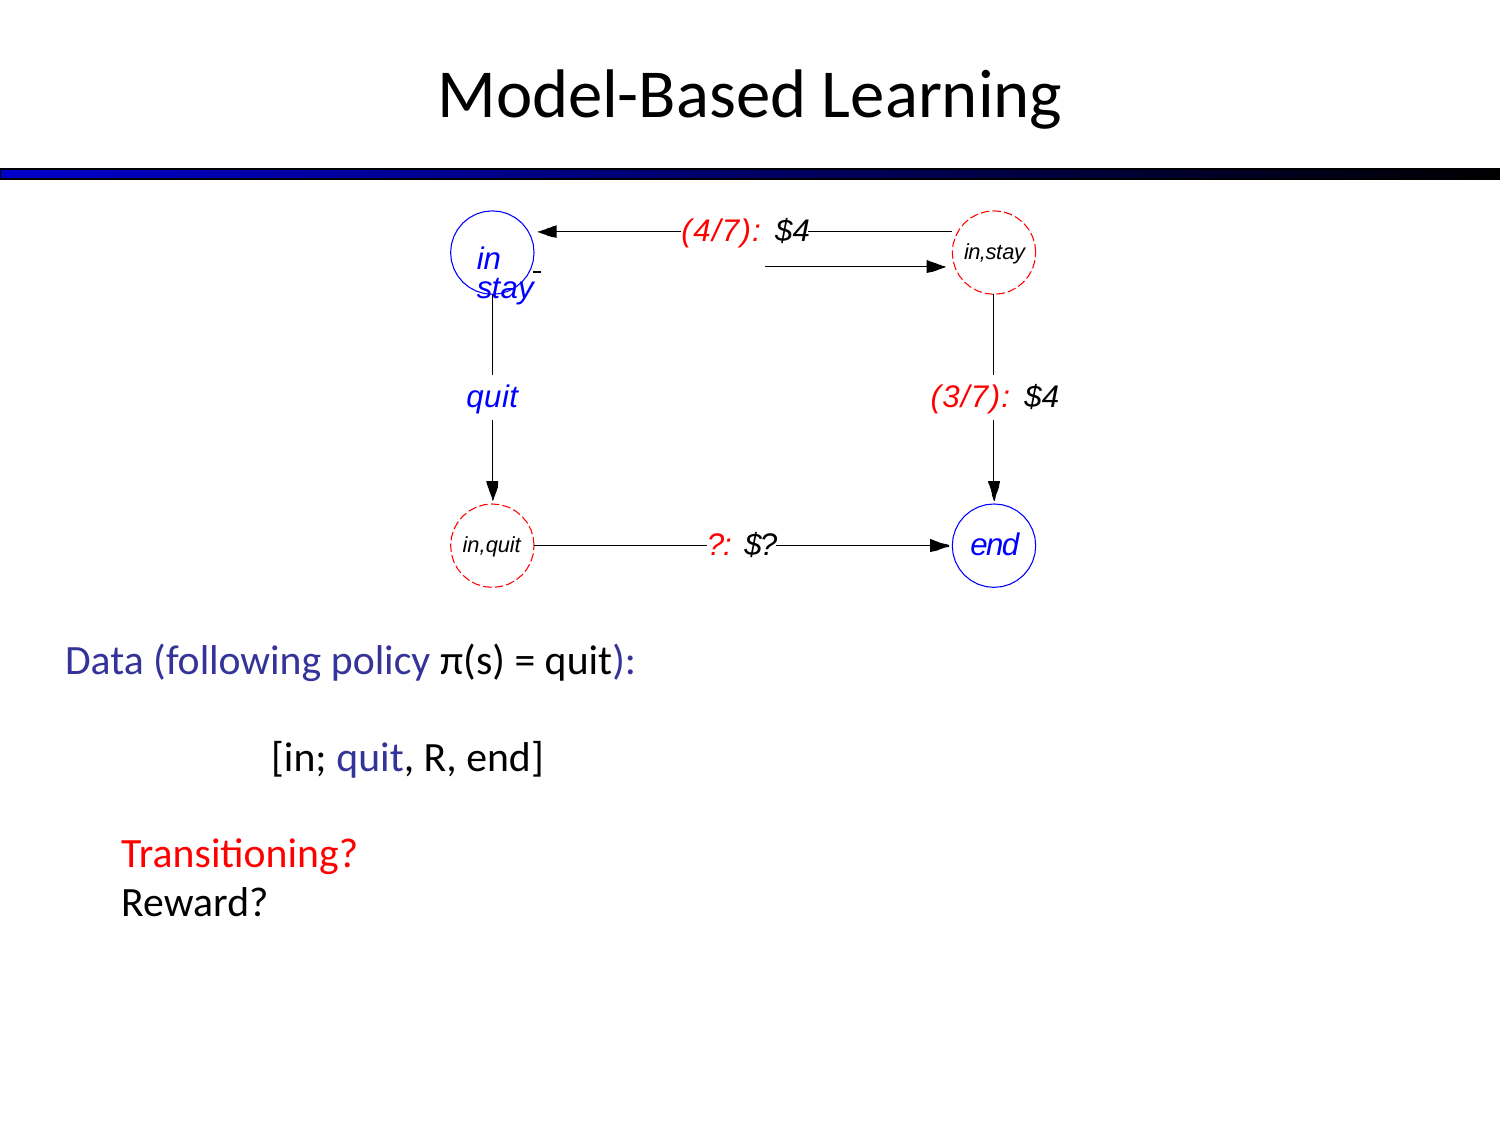

# Model-Based Learning

Data (following policy π(s) = quit):

	[in; quit, R, end]

Transitioning?
Reward?

(4/7): $4

in,stay
in	 	stay

quit
(3/7): $4

?: $?
end
in,quit